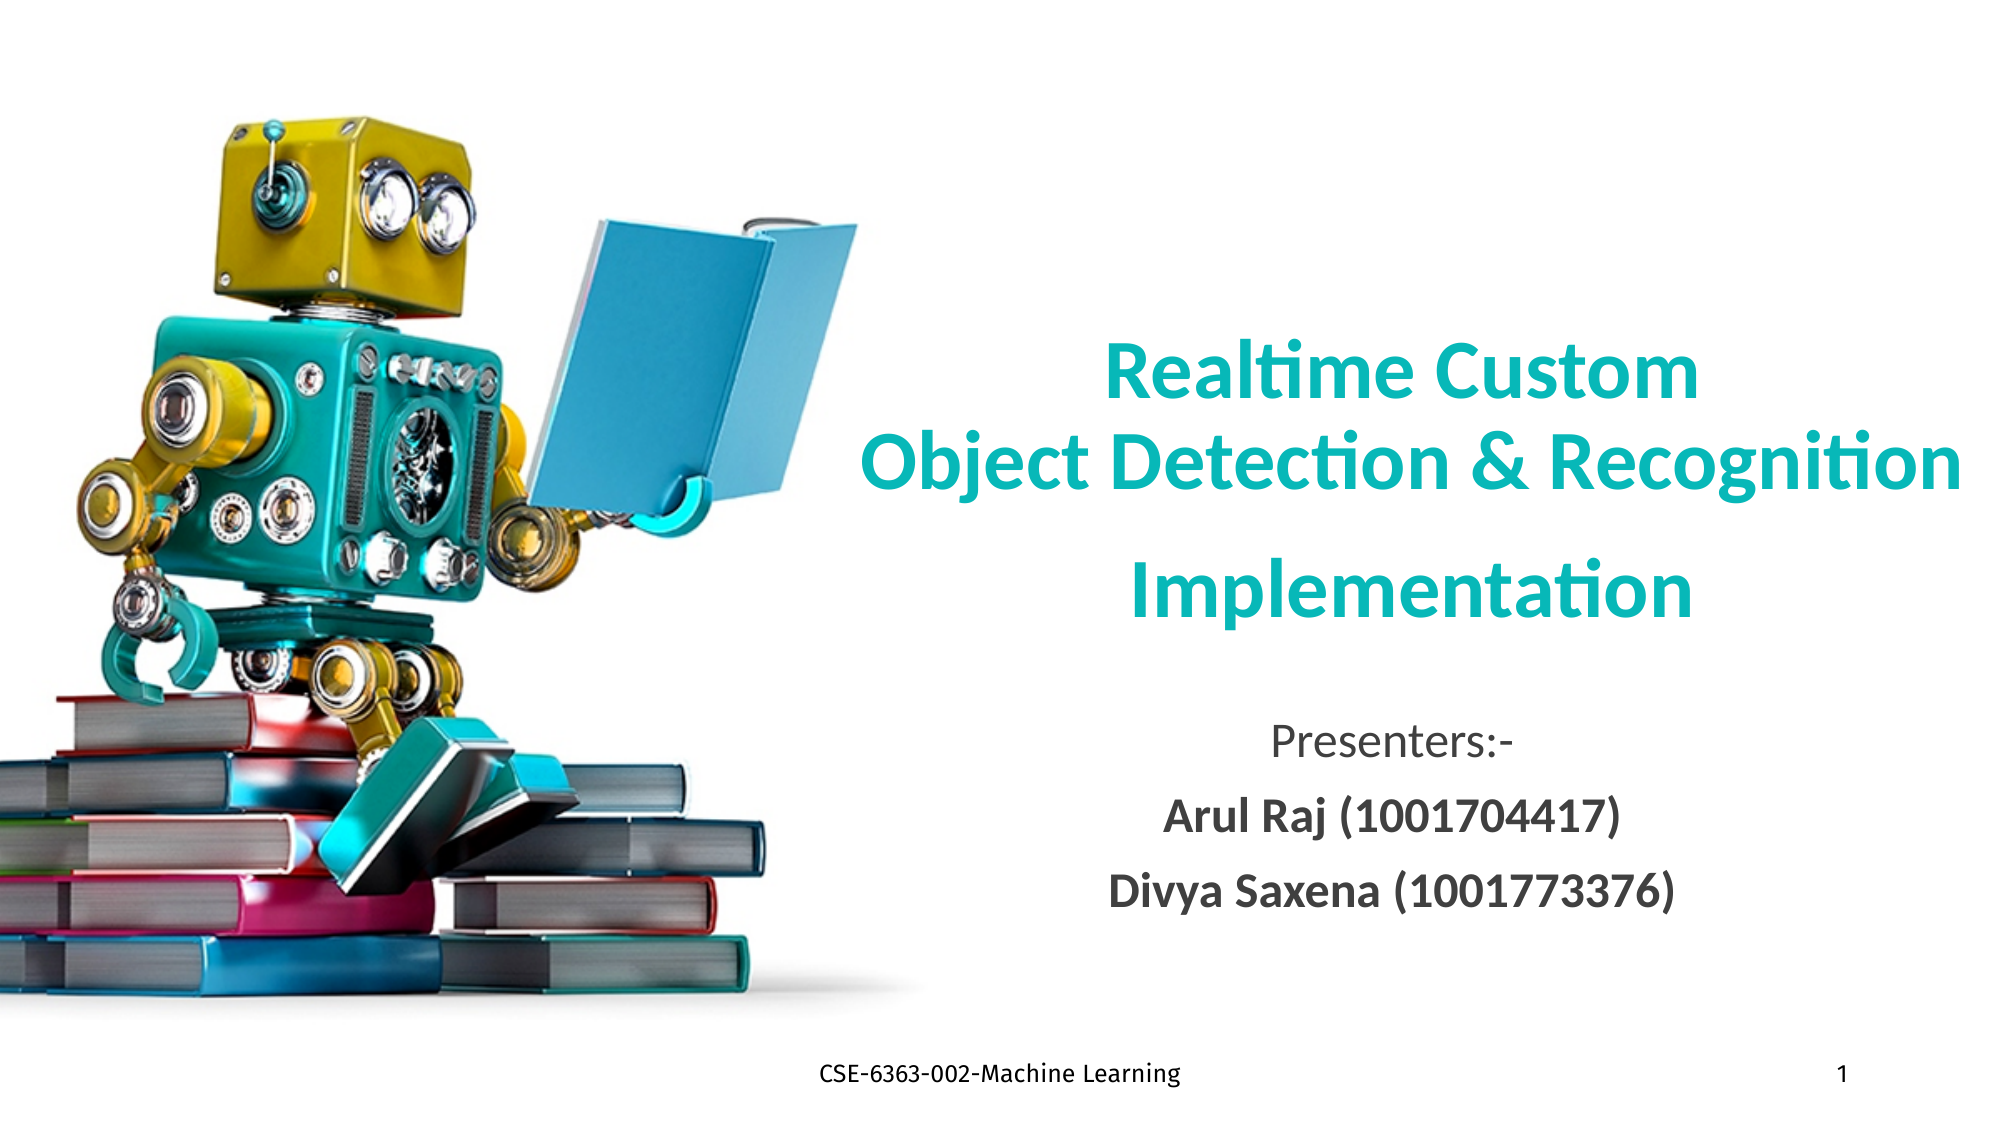

Realtime Custom
Object Detection & Recognition
Implementation
Presenters:-
Arul Raj (1001704417)
Divya Saxena (1001773376)
CSE-6363-002-Machine Learning
1